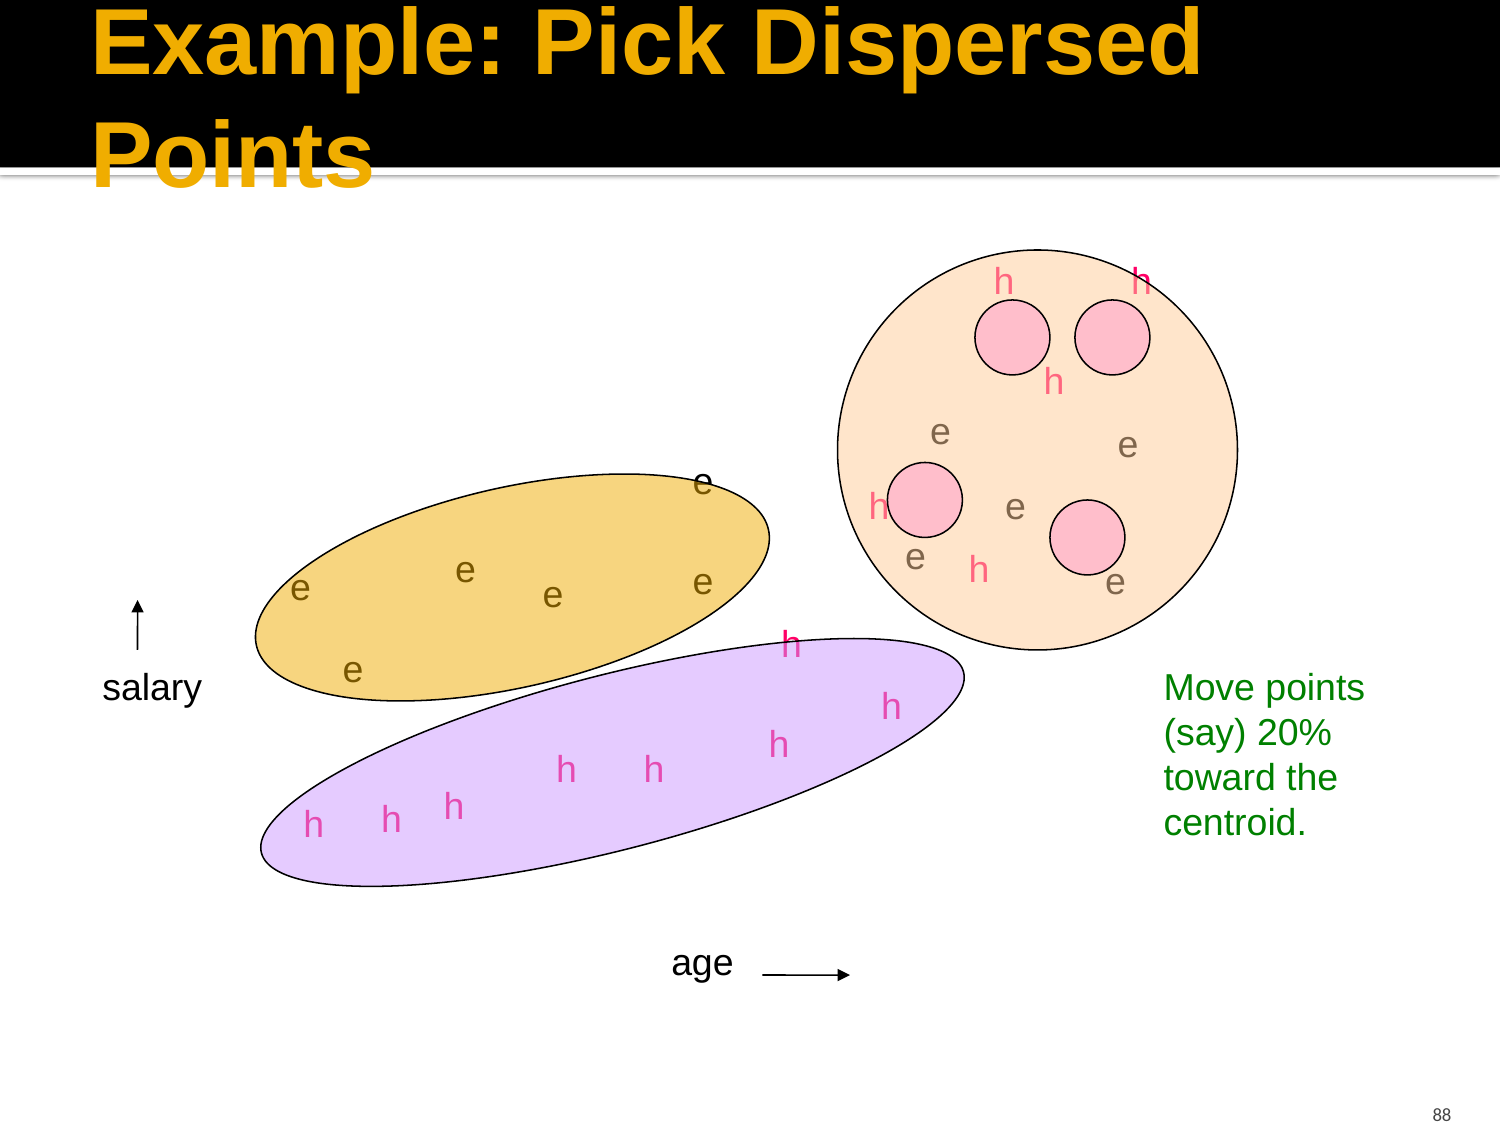

# Example: Pick Dispersed Points

h
h

h
e
e
e

h
e

e
e
h
e
e
e
e

h
e
salary
Move points
(say) 20%
toward the
centroid.

h
h
h
h
h
h
h
age

88